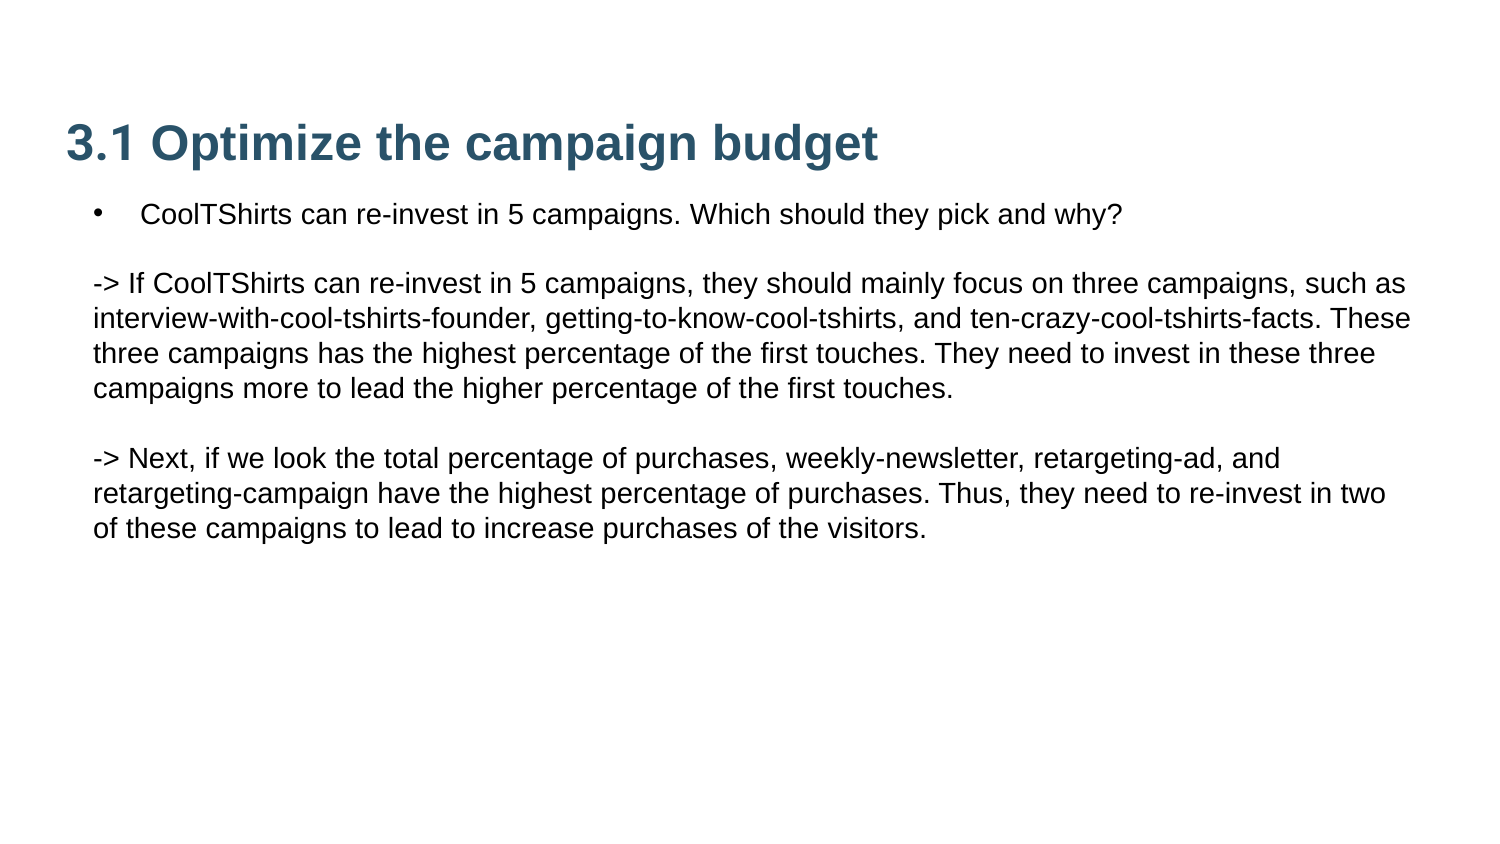

3.1 Optimize the campaign budget
CoolTShirts can re-invest in 5 campaigns. Which should they pick and why?

-> If CoolTShirts can re-invest in 5 campaigns, they should mainly focus on three campaigns, such as interview-with-cool-tshirts-founder, getting-to-know-cool-tshirts, and ten-crazy-cool-tshirts-facts. These three campaigns has the highest percentage of the first touches. They need to invest in these three campaigns more to lead the higher percentage of the first touches.

-> Next, if we look the total percentage of purchases, weekly-newsletter, retargeting-ad, and retargeting-campaign have the highest percentage of purchases. Thus, they need to re-invest in two of these campaigns to lead to increase purchases of the visitors.